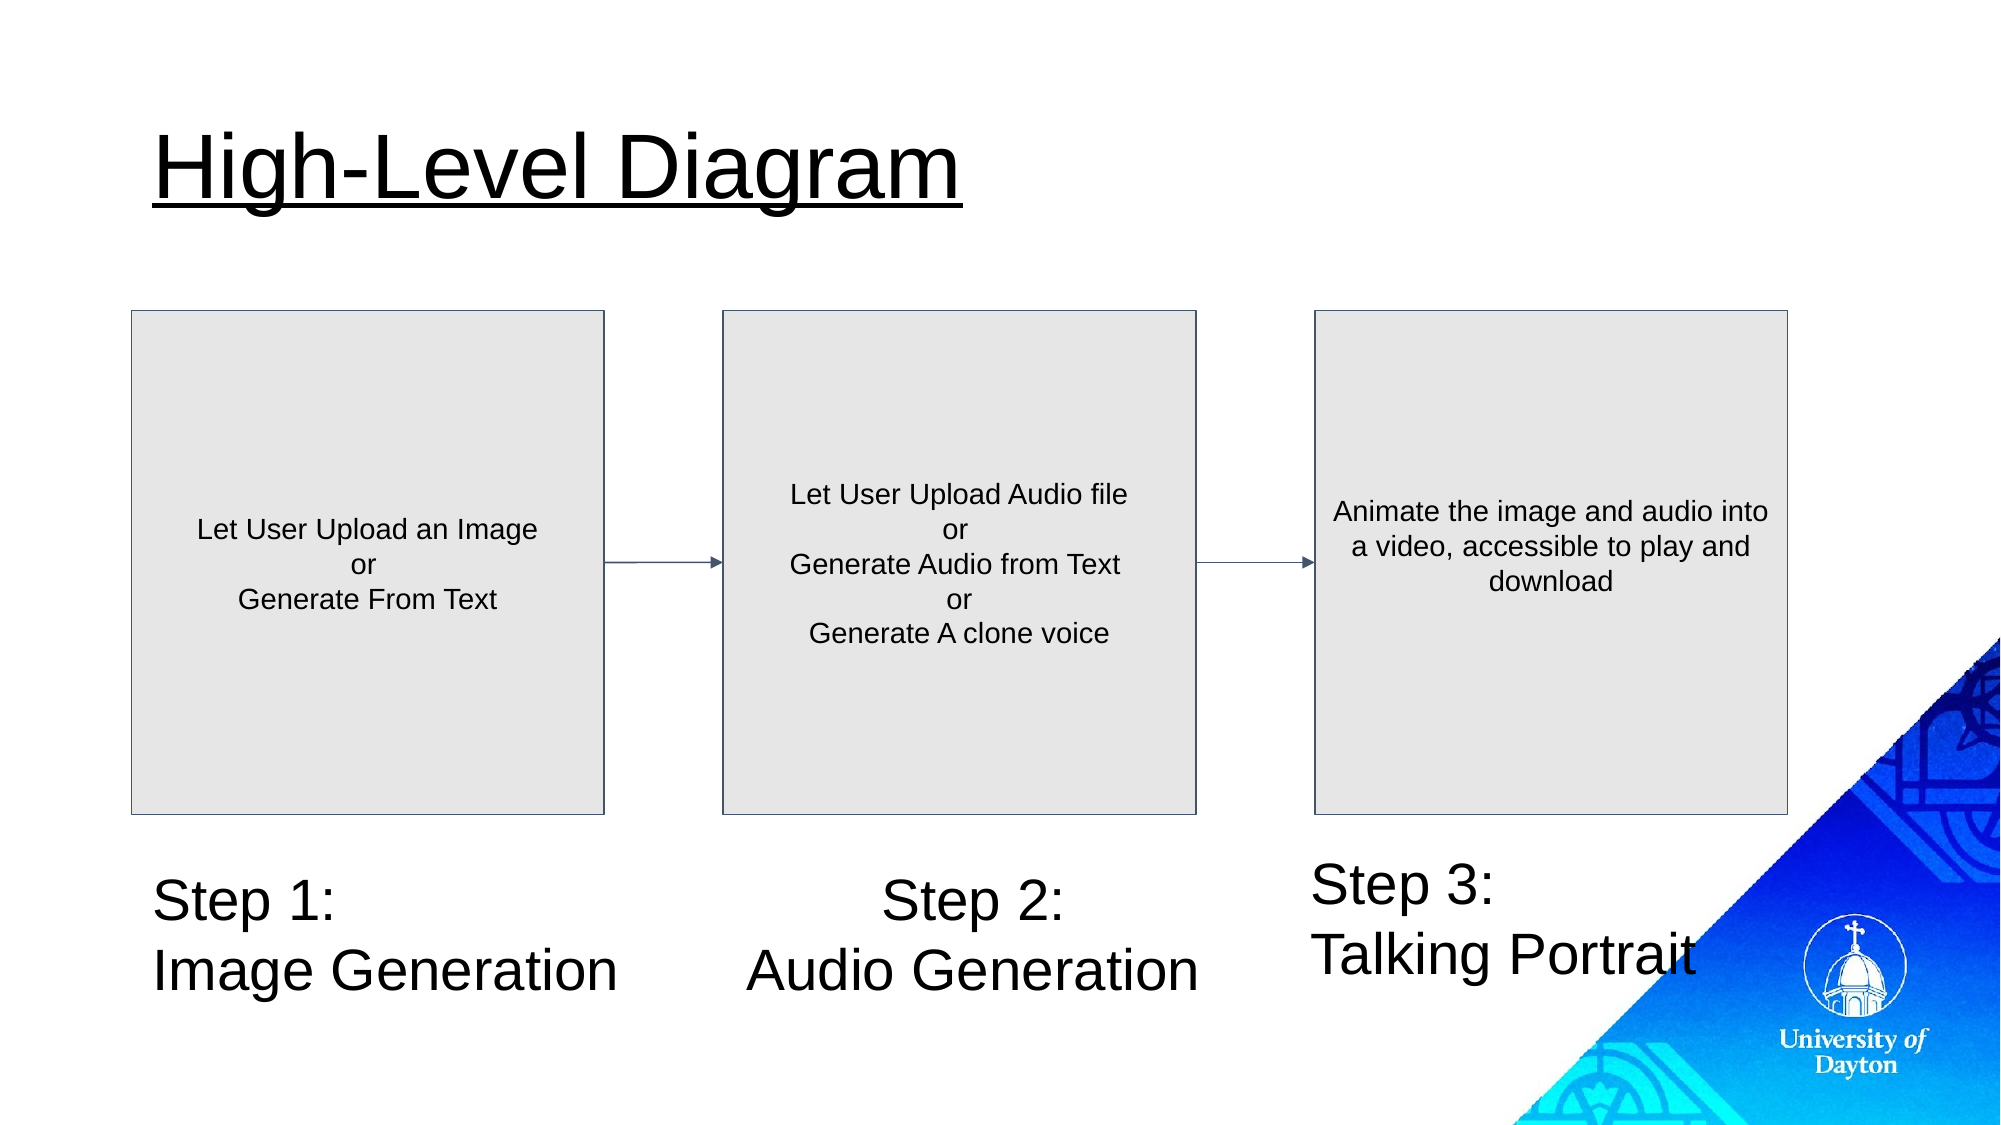

# High-Level Diagram
Let User Upload an Image
or
Generate From Text
Let User Upload Audio file
or
Generate Audio from Text
or
Generate A clone voice
Animate the image and audio into a video, accessible to play and download

Step 3:
Talking Portrait
Step 1:
Image Generation
Step 2:
Audio Generation